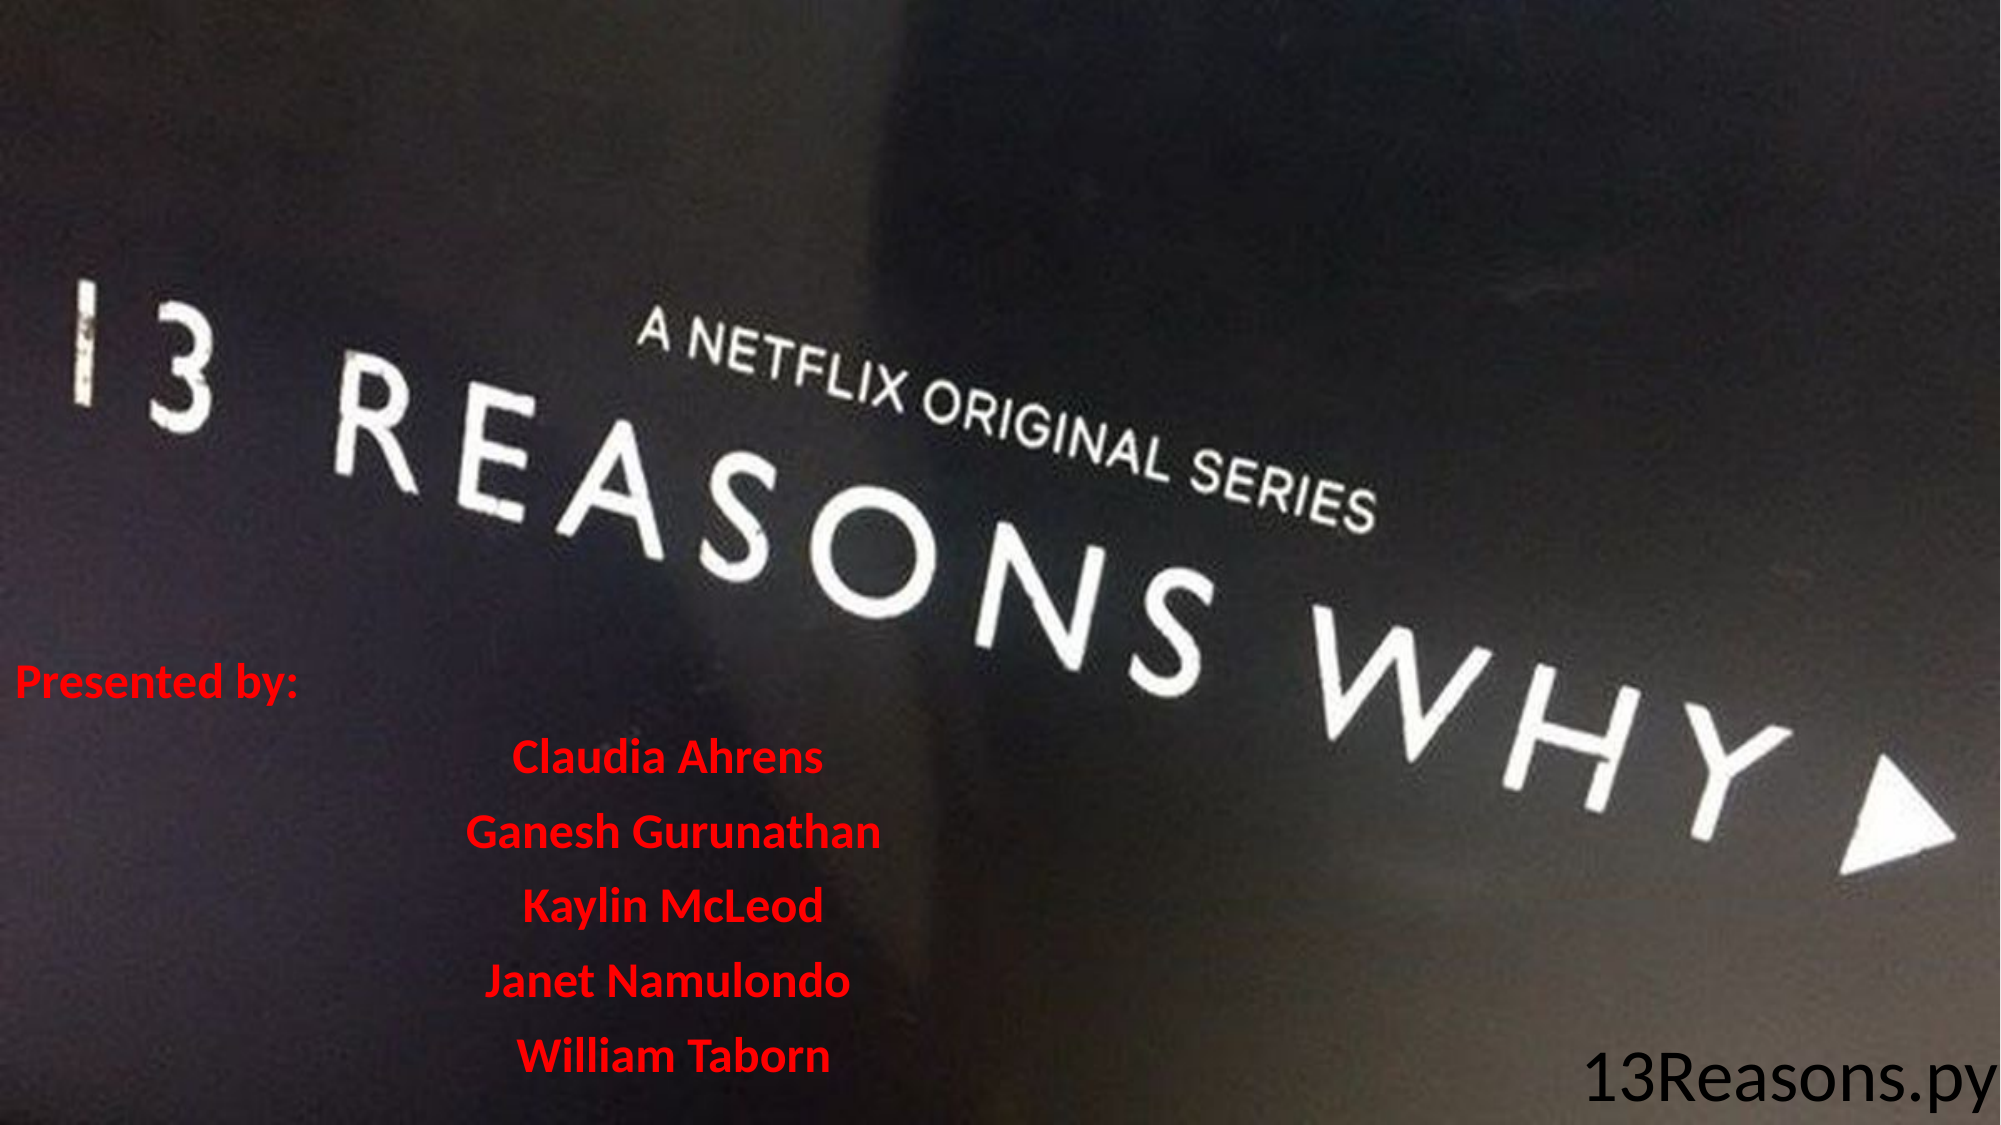

Presented by:
Claudia Ahrens
Ganesh Gurunathan
Kaylin McLeod
Janet Namulondo
William Taborn

# 13Reasons.py